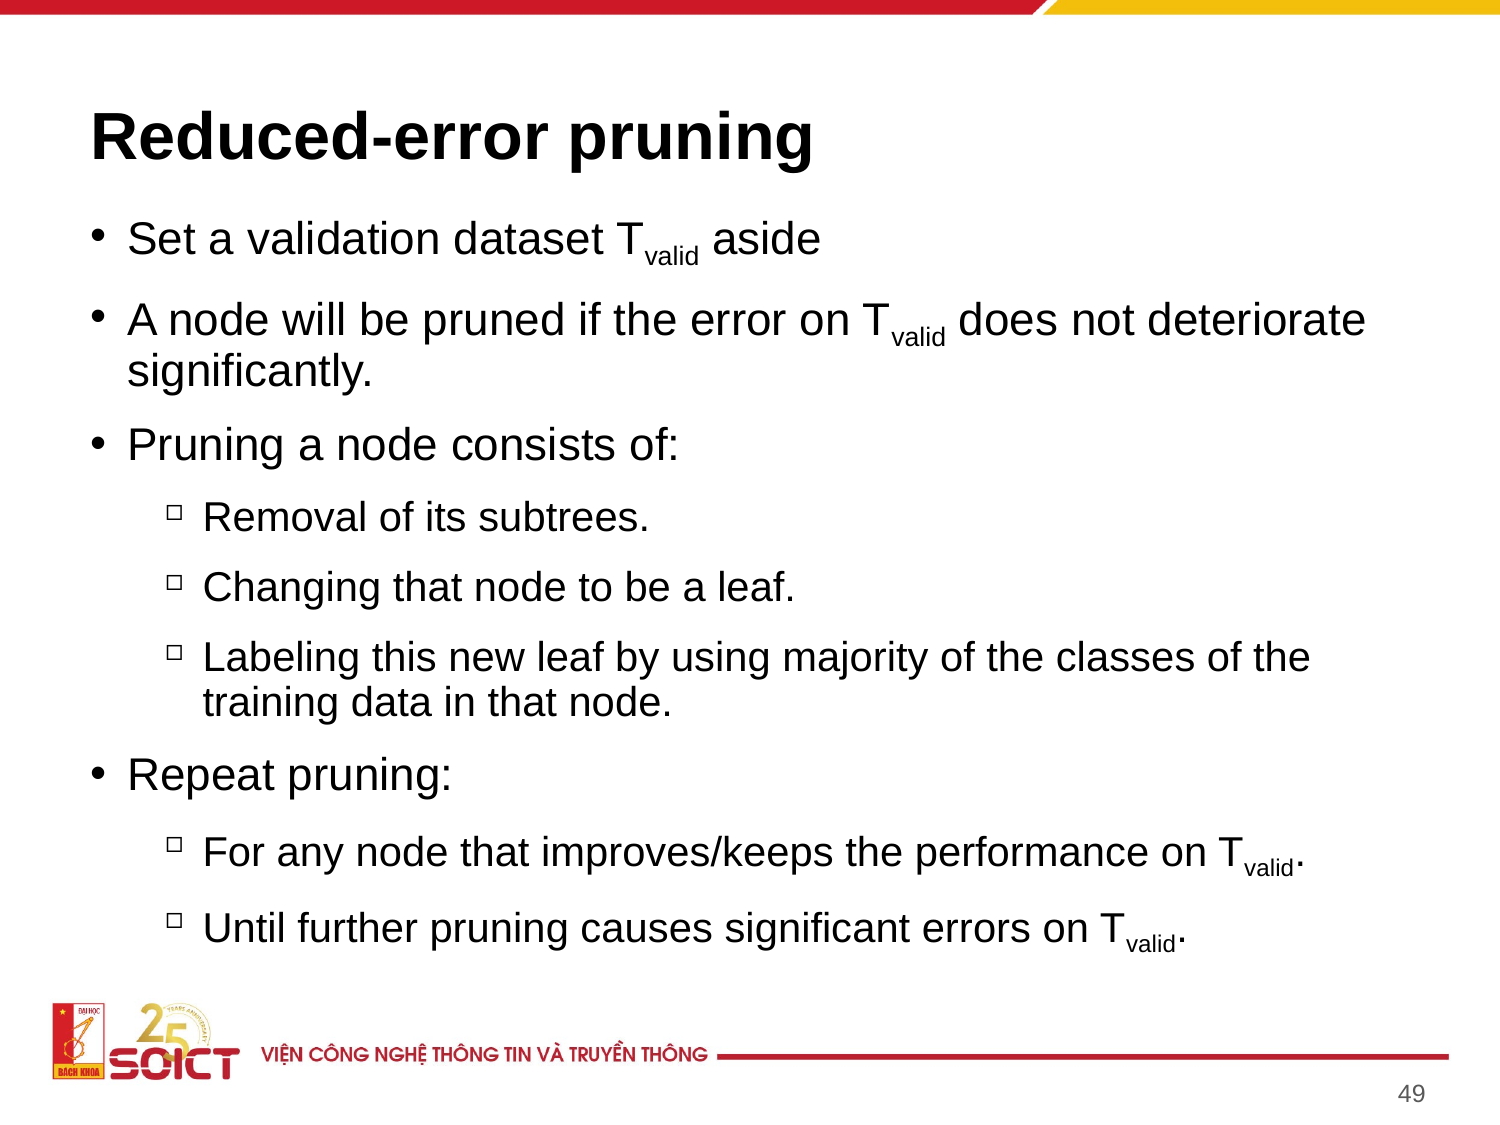

# Reduced-error pruning
Set a validation dataset Tvalid aside
A node will be pruned if the error on Tvalid does not deteriorate significantly.
Pruning a node consists of:
Removal of its subtrees.
Changing that node to be a leaf.
Labeling this new leaf by using majority of the classes of the training data in that node.
Repeat pruning:
For any node that improves/keeps the performance on Tvalid.
Until further pruning causes significant errors on Tvalid.
49